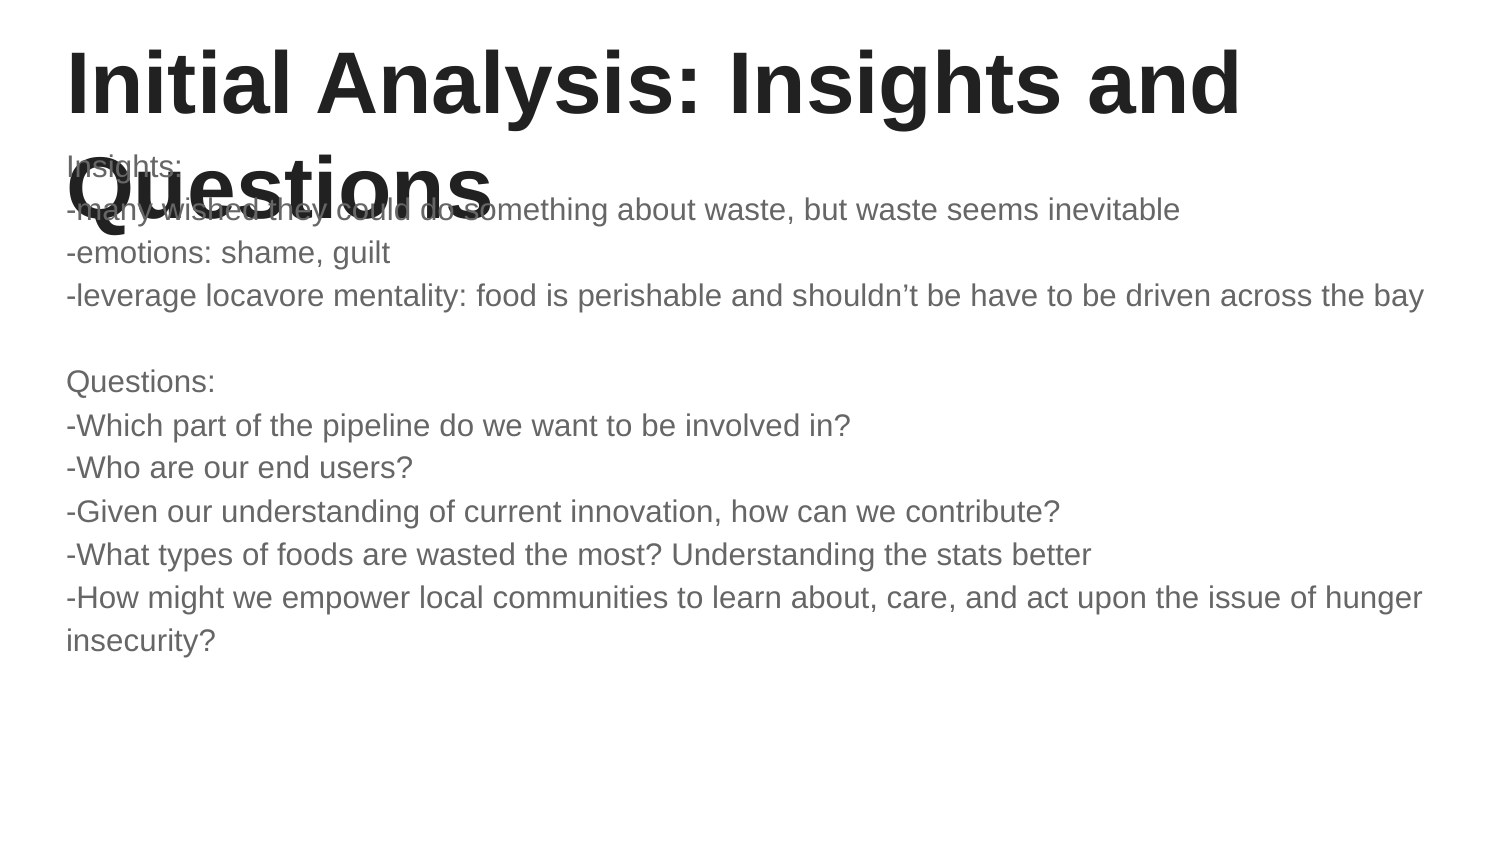

# Initial Analysis: Insights and Questions
Insights:
-many wished they could do something about waste, but waste seems inevitable
-emotions: shame, guilt
-leverage locavore mentality: food is perishable and shouldn’t be have to be driven across the bay

Questions:
-Which part of the pipeline do we want to be involved in?
-Who are our end users?
-Given our understanding of current innovation, how can we contribute?
-What types of foods are wasted the most? Understanding the stats better
-How might we empower local communities to learn about, care, and act upon the issue of hunger insecurity?